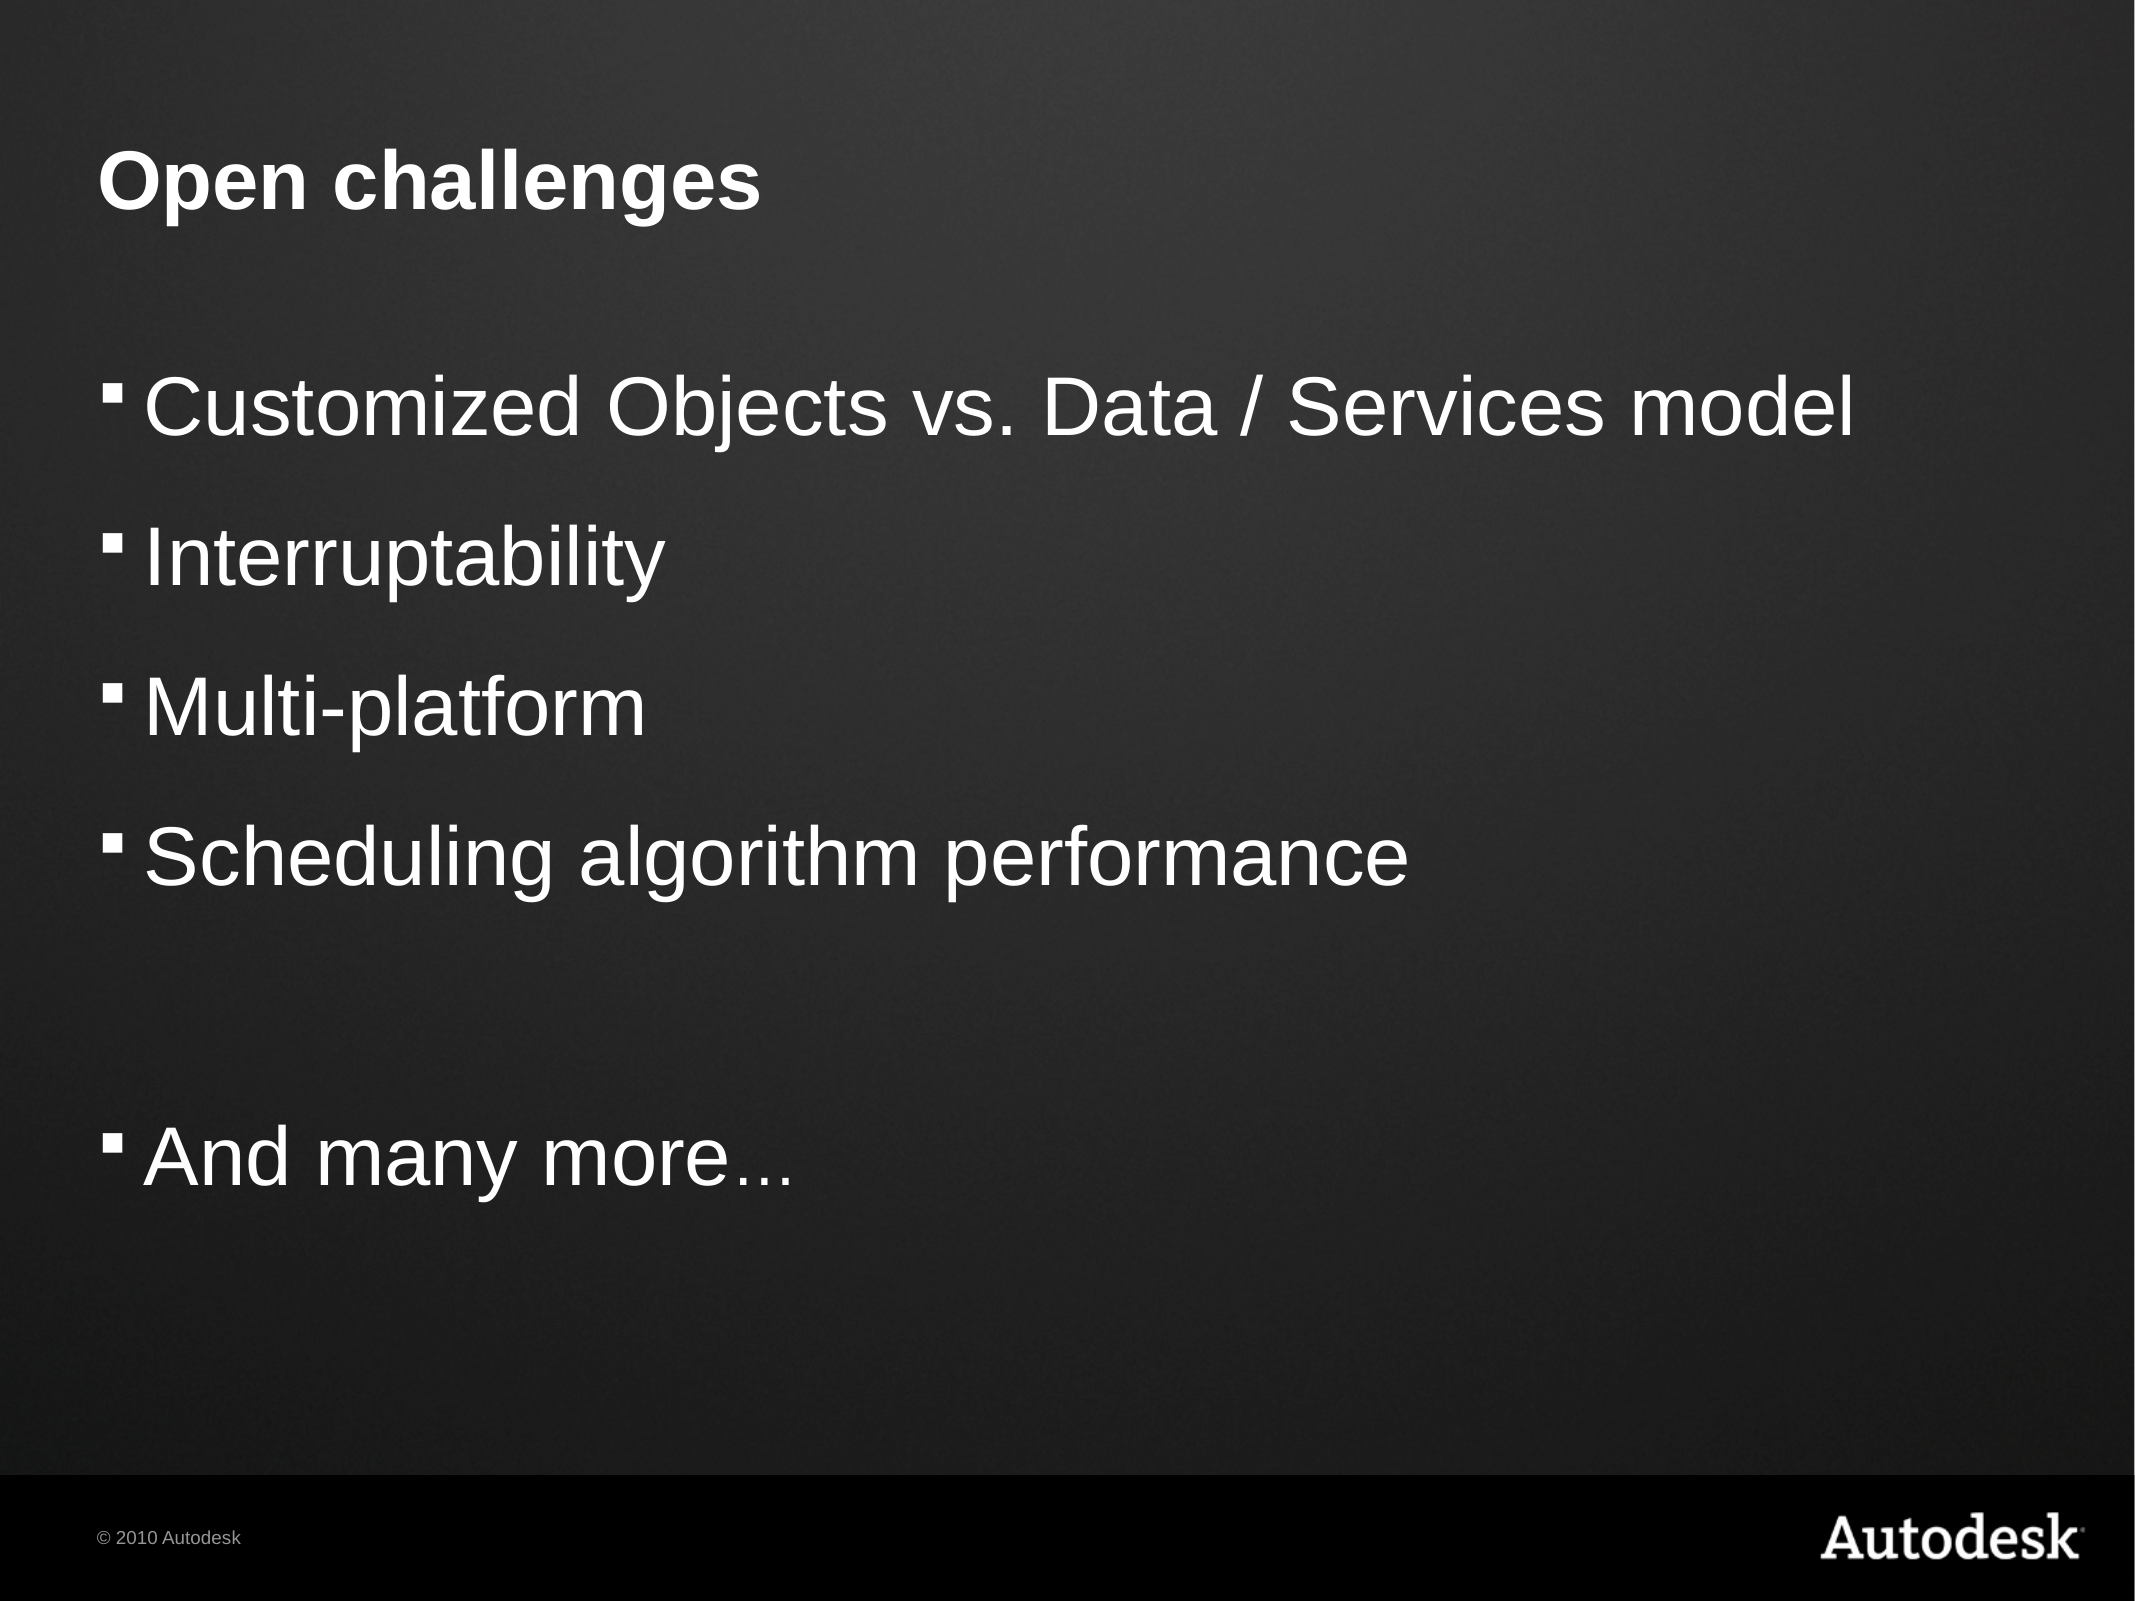

# Open challenges
Customized Objects vs. Data / Services model
Interruptability
Multi-platform
Scheduling algorithm performance

And many more…